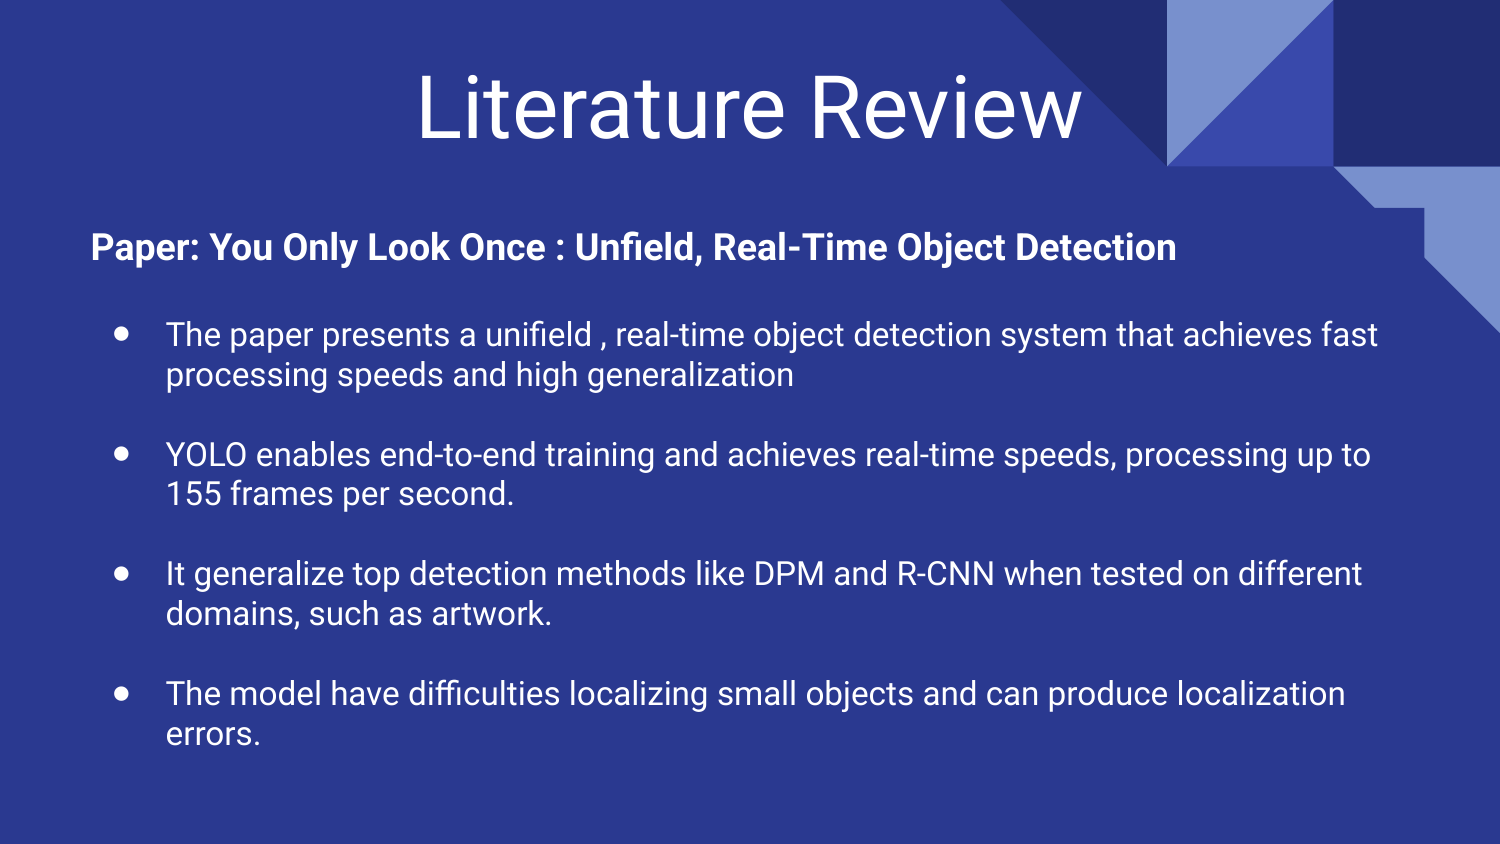

# Literature Review
Paper: You Only Look Once : Unfield, Real-Time Object Detection

The paper presents a unifield , real-time object detection system that achieves fast processing speeds and high generalization

YOLO enables end-to-end training and achieves real-time speeds, processing up to 155 frames per second.

It generalize top detection methods like DPM and R-CNN when tested on different domains, such as artwork.

The model have difficulties localizing small objects and can produce localization errors.